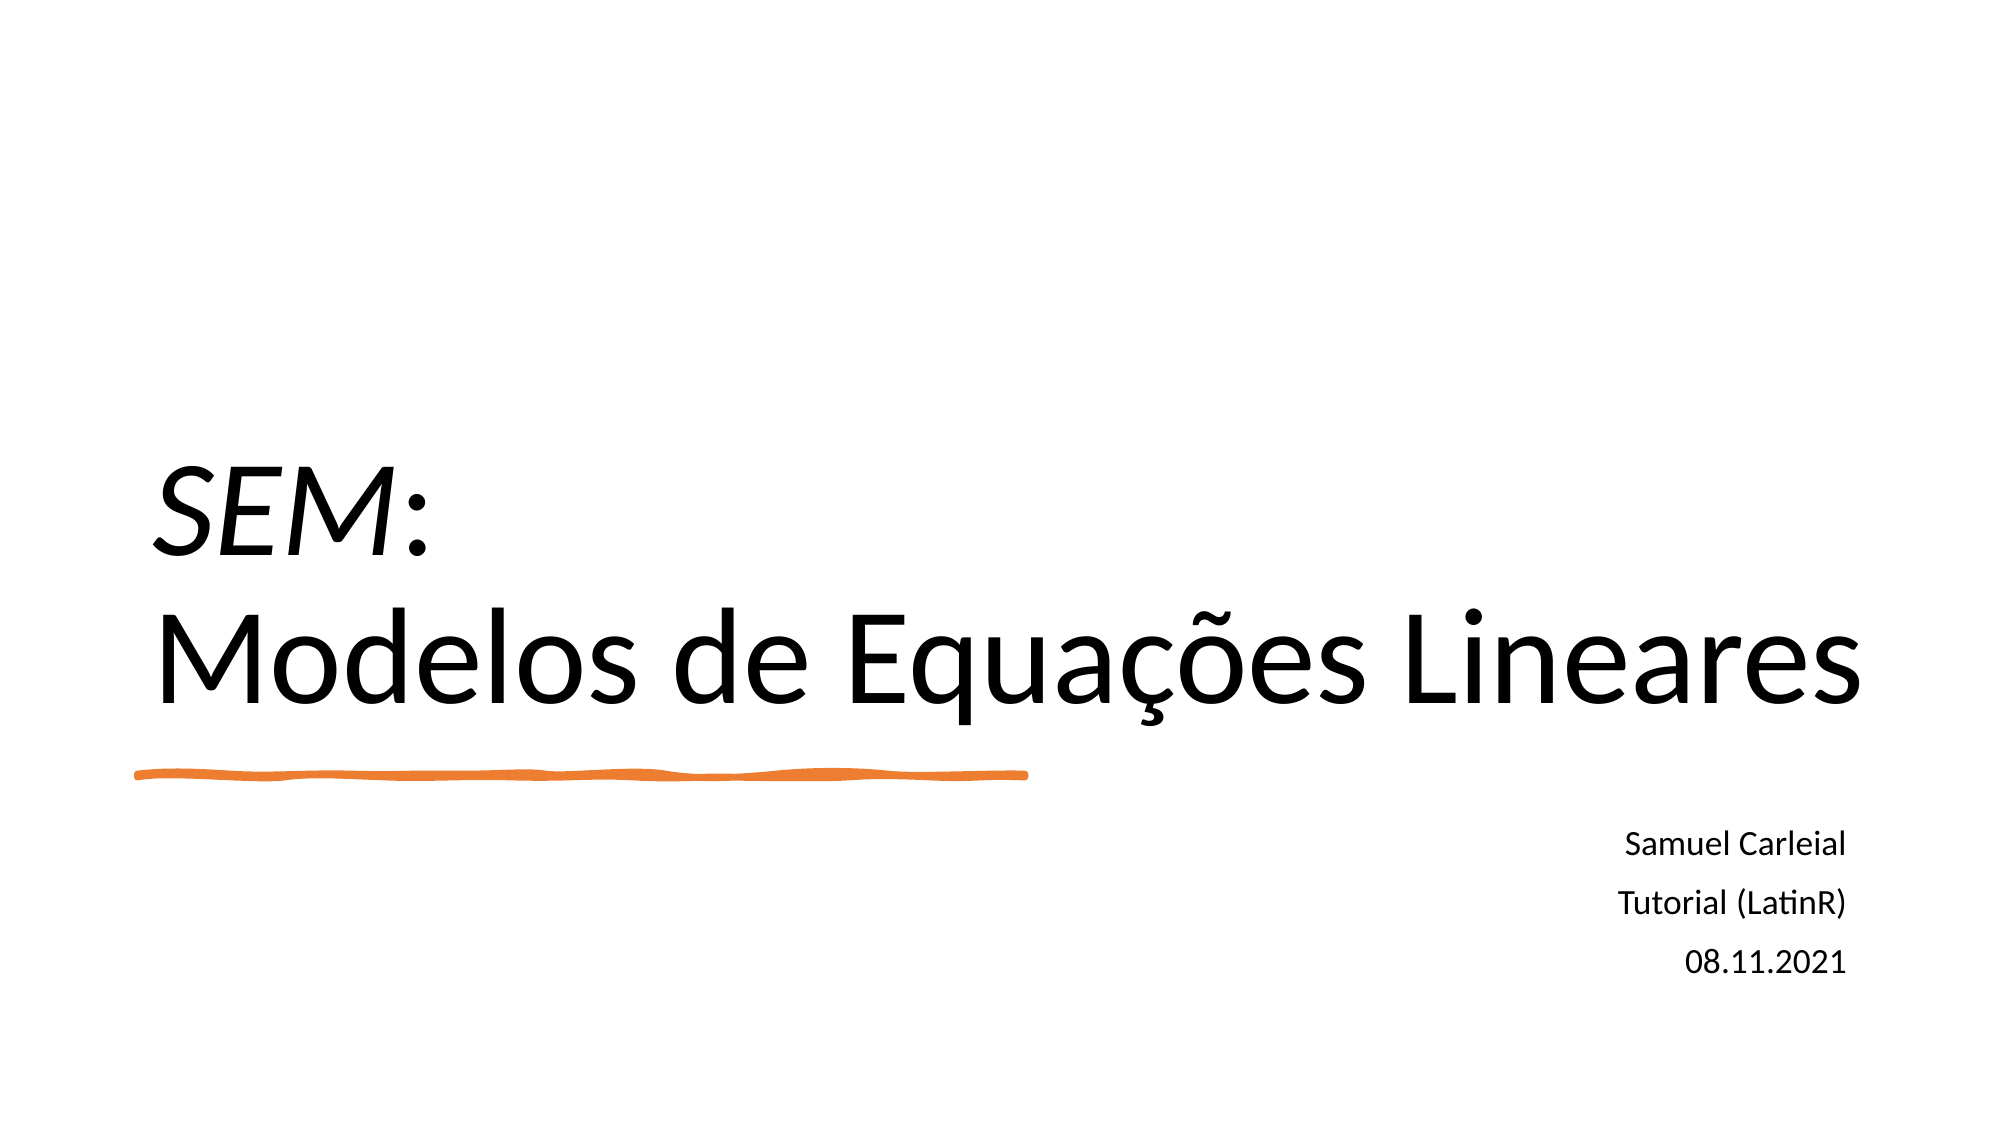

# SEM: Modelos de Equações Lineares

Samuel Carleial
Tutorial (LatinR)
08.11.2021